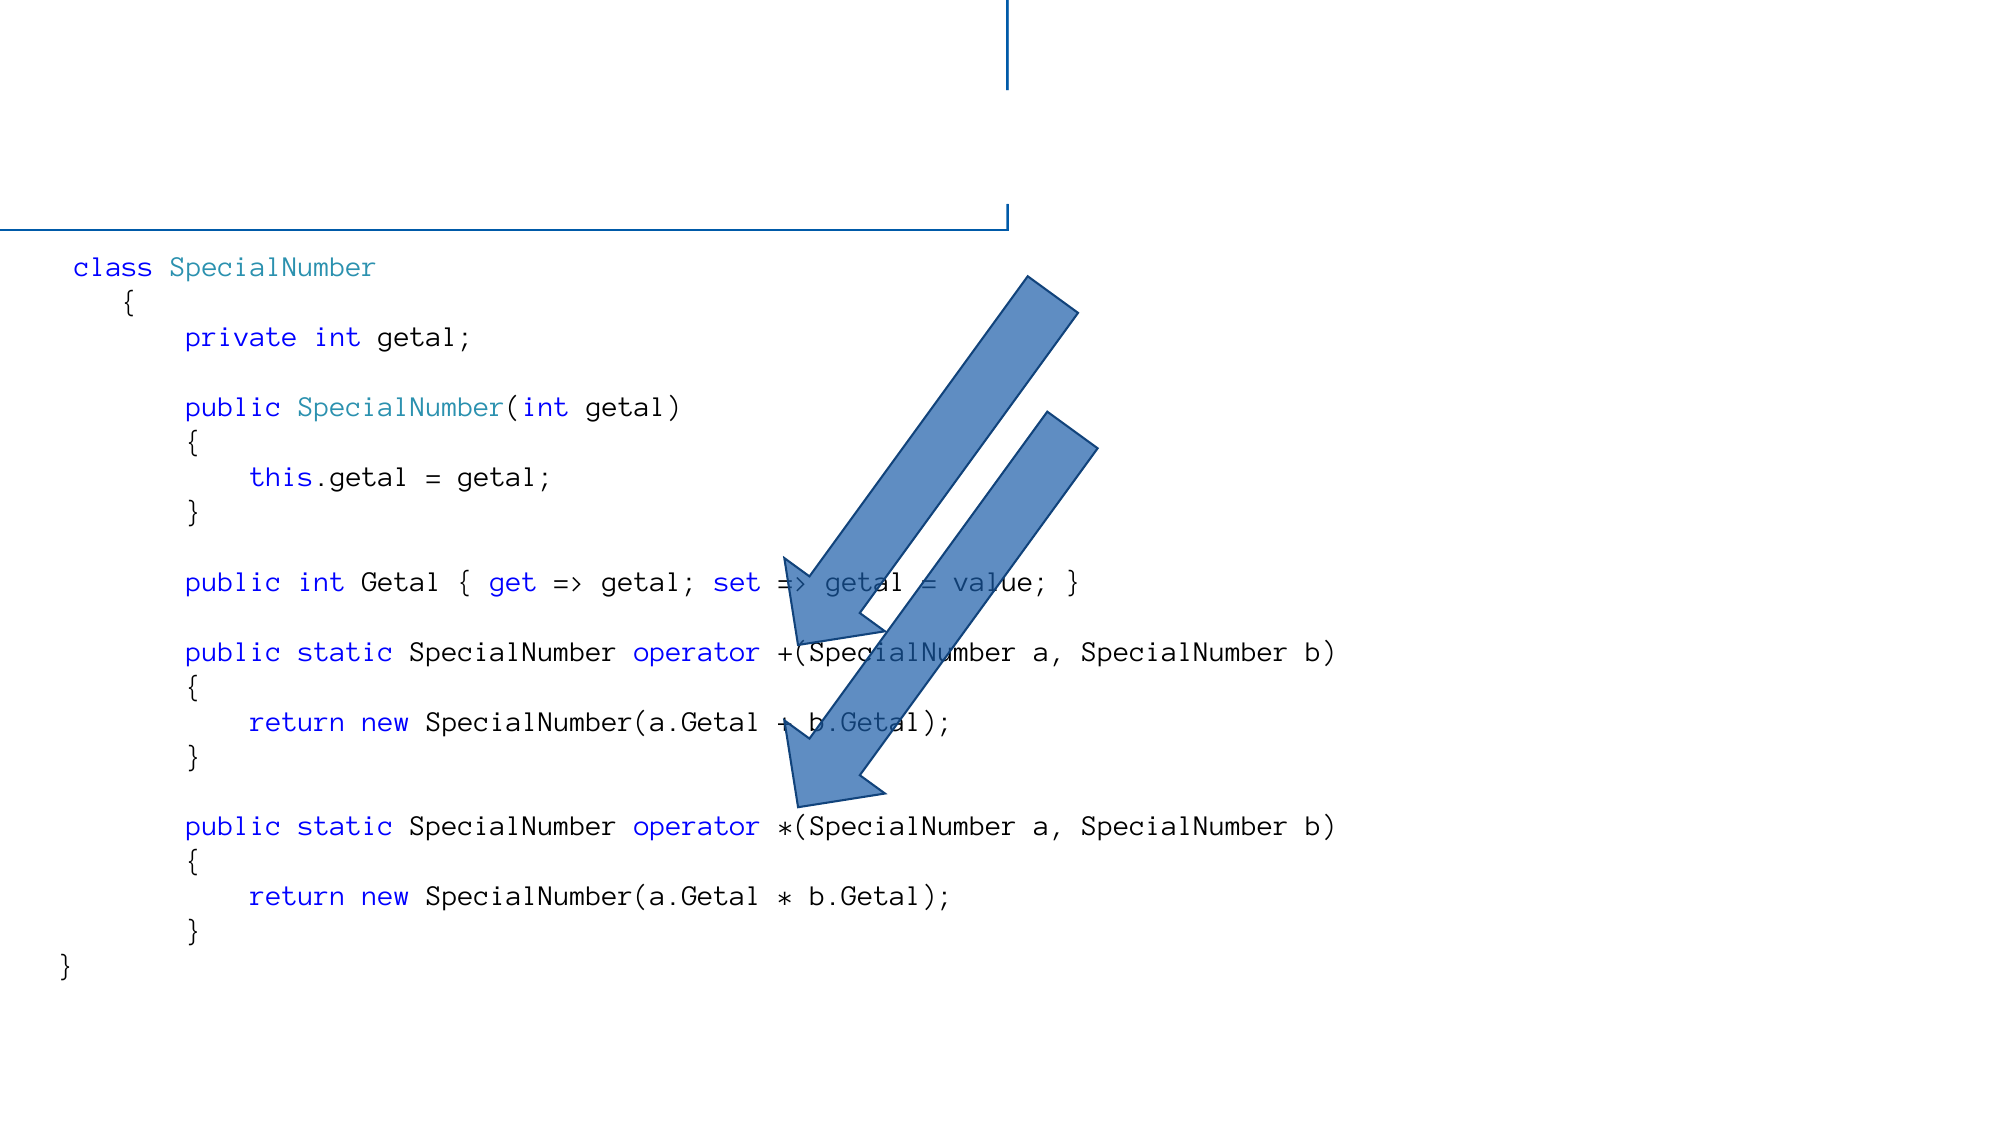

#
 class SpecialNumber
    {
        private int getal;

        public SpecialNumber(int getal)
        {
            this.getal = getal;
        }

        public int Getal { get => getal; set => getal = value; }

        public static SpecialNumber operator +(SpecialNumber a, SpecialNumber b)
        {
            return new SpecialNumber(a.Getal + b.Getal);
        }

        public static SpecialNumber operator *(SpecialNumber a, SpecialNumber b)
        {
            return new SpecialNumber(a.Getal * b.Getal);
        }
}